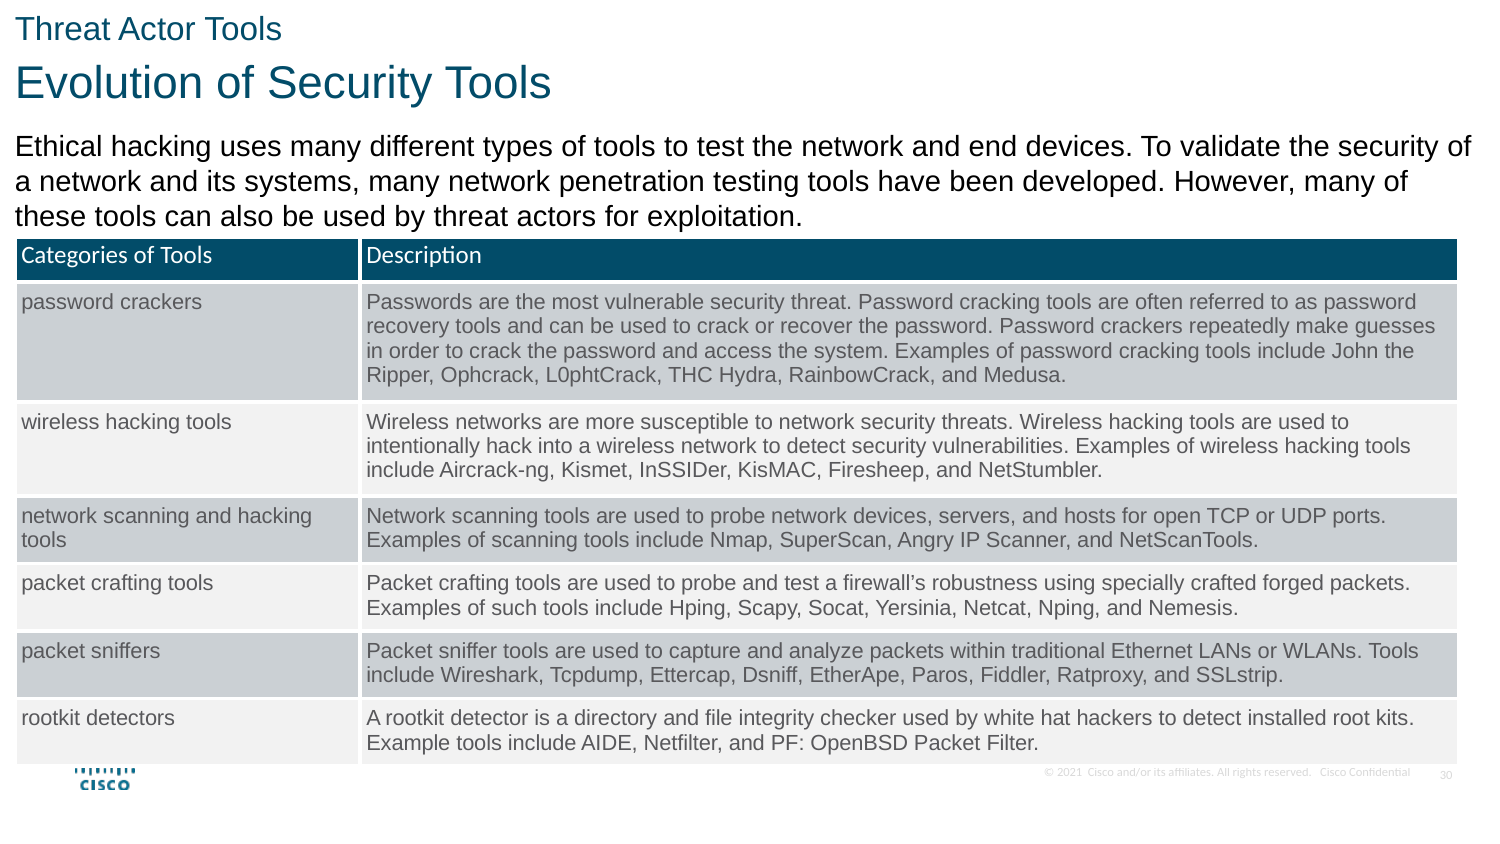

# Threat Actor Tools
Evolution of Security Tools
Ethical hacking uses many different types of tools to test the network and end devices. To validate the security of a network and its systems, many network penetration testing tools have been developed. However, many of these tools can also be used by threat actors for exploitation.
| Categories of Tools | Description |
| --- | --- |
| password crackers | Passwords are the most vulnerable security threat. Password cracking tools are often referred to as password recovery tools and can be used to crack or recover the password. Password crackers repeatedly make guesses in order to crack the password and access the system. Examples of password cracking tools include John the Ripper, Ophcrack, L0phtCrack, THC Hydra, RainbowCrack, and Medusa. |
| wireless hacking tools | Wireless networks are more susceptible to network security threats. Wireless hacking tools are used to intentionally hack into a wireless network to detect security vulnerabilities. Examples of wireless hacking tools include Aircrack-ng, Kismet, InSSIDer, KisMAC, Firesheep, and NetStumbler. |
| network scanning and hacking tools | Network scanning tools are used to probe network devices, servers, and hosts for open TCP or UDP ports. Examples of scanning tools include Nmap, SuperScan, Angry IP Scanner, and NetScanTools. |
| packet crafting tools | Packet crafting tools are used to probe and test a firewall’s robustness using specially crafted forged packets. Examples of such tools include Hping, Scapy, Socat, Yersinia, Netcat, Nping, and Nemesis. |
| packet sniffers | Packet sniffer tools are used to capture and analyze packets within traditional Ethernet LANs or WLANs. Tools include Wireshark, Tcpdump, Ettercap, Dsniff, EtherApe, Paros, Fiddler, Ratproxy, and SSLstrip. |
| rootkit detectors | A rootkit detector is a directory and file integrity checker used by white hat hackers to detect installed root kits. Example tools include AIDE, Netfilter, and PF: OpenBSD Packet Filter. |
30